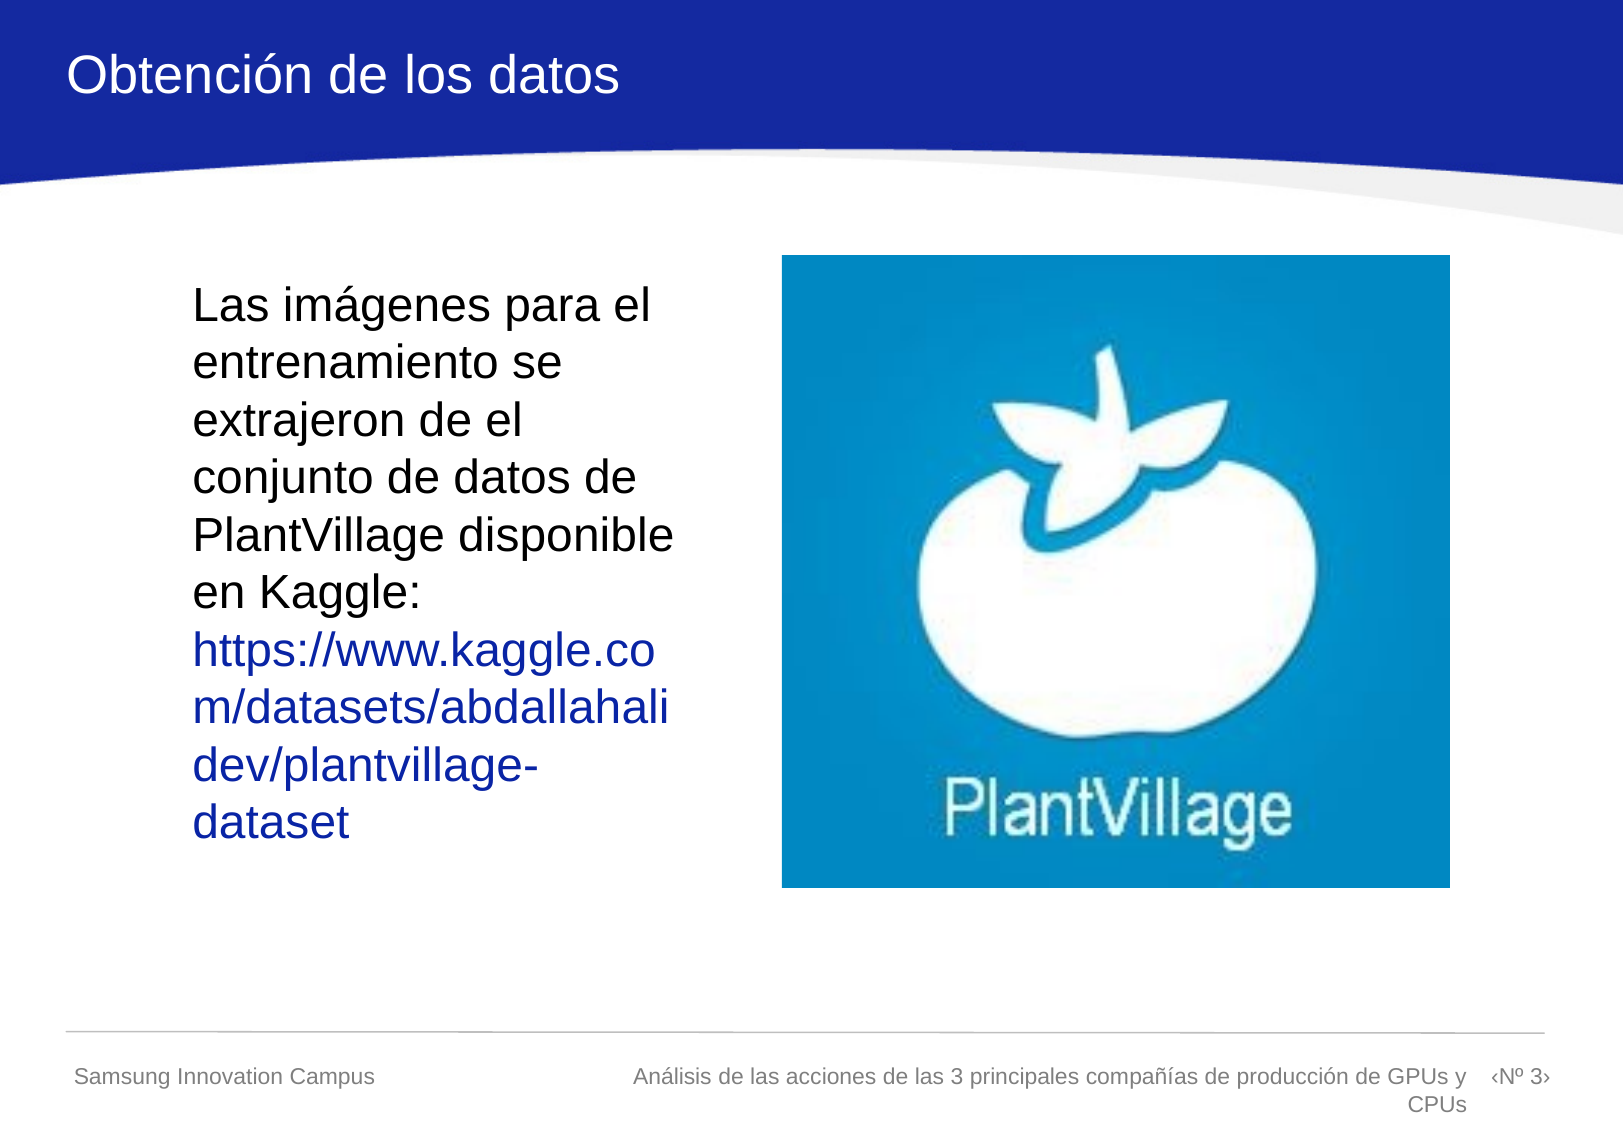

Obtención de los datos

Las imágenes para el entrenamiento se extrajeron de el conjunto de datos de PlantVillage disponible en Kaggle: https://www.kaggle.com/datasets/abdallahalidev/plantvillage-dataset

Samsung Innovation Campus
Análisis de las acciones de las 3 principales compañías de producción de GPUs y CPUs
‹Nº 3›